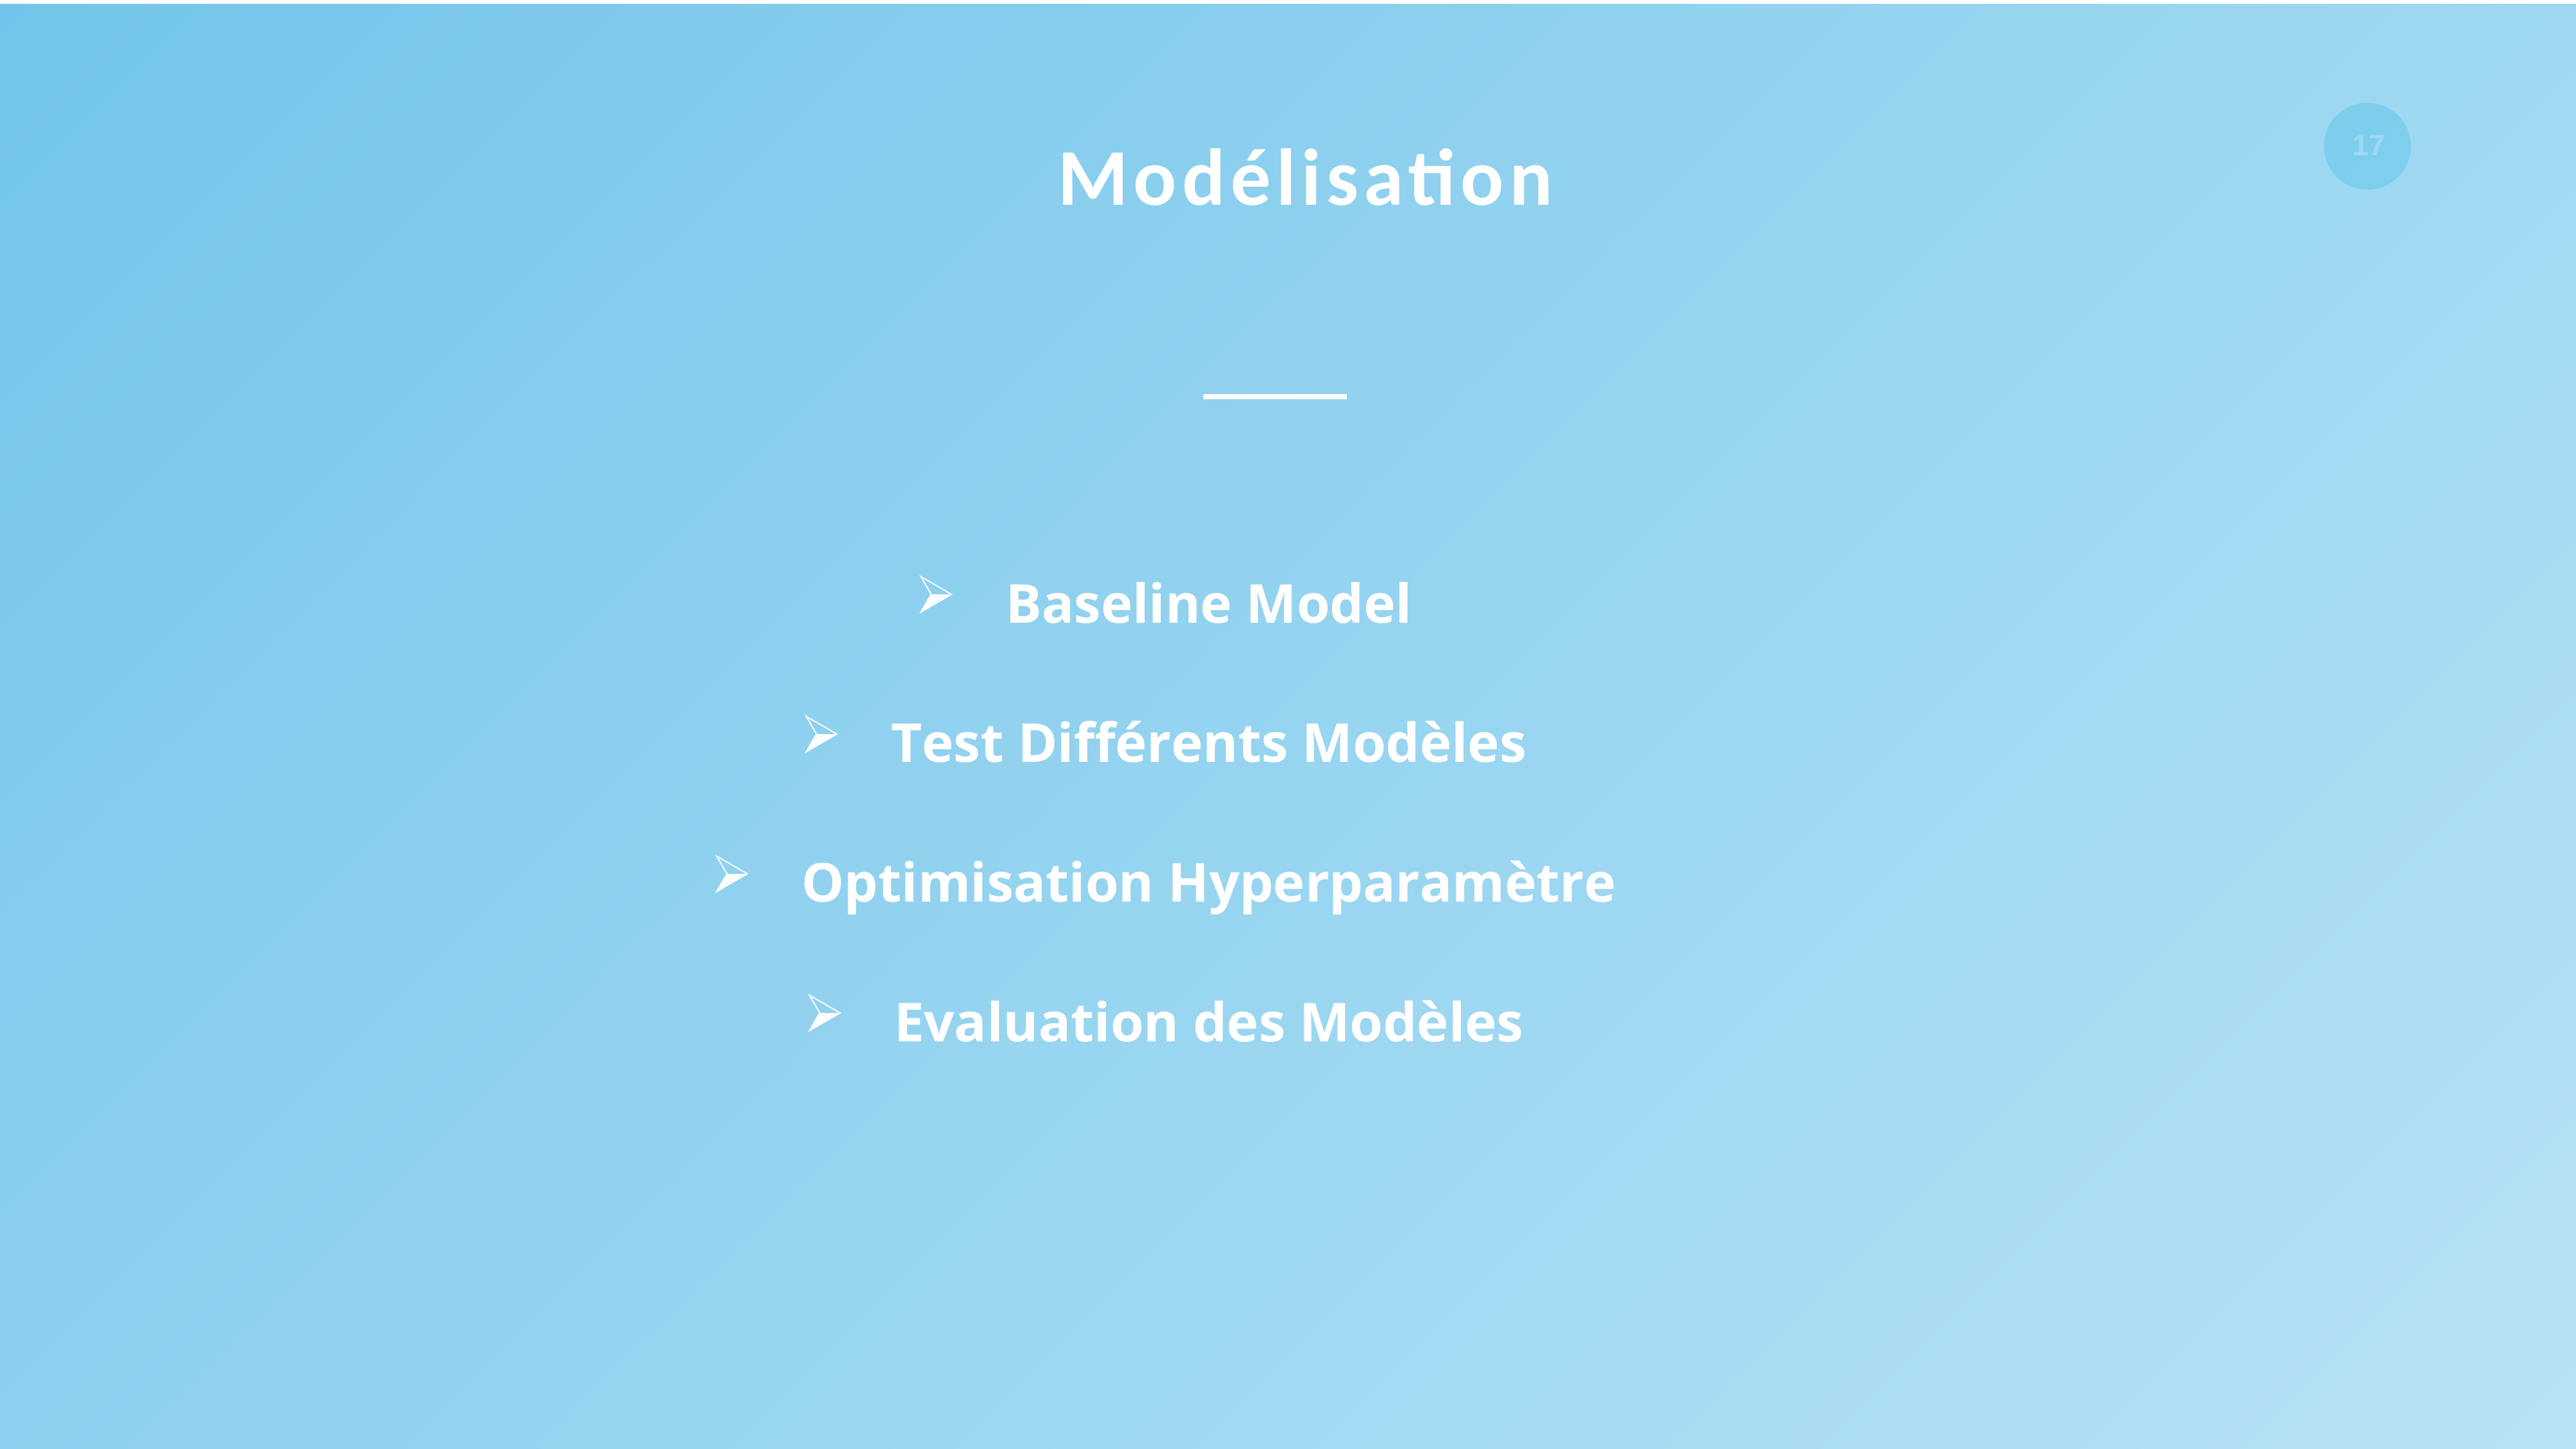

Modélisation
Baseline Model
Test Différents Modèles
Optimisation Hyperparamètre
Evaluation des Modèles